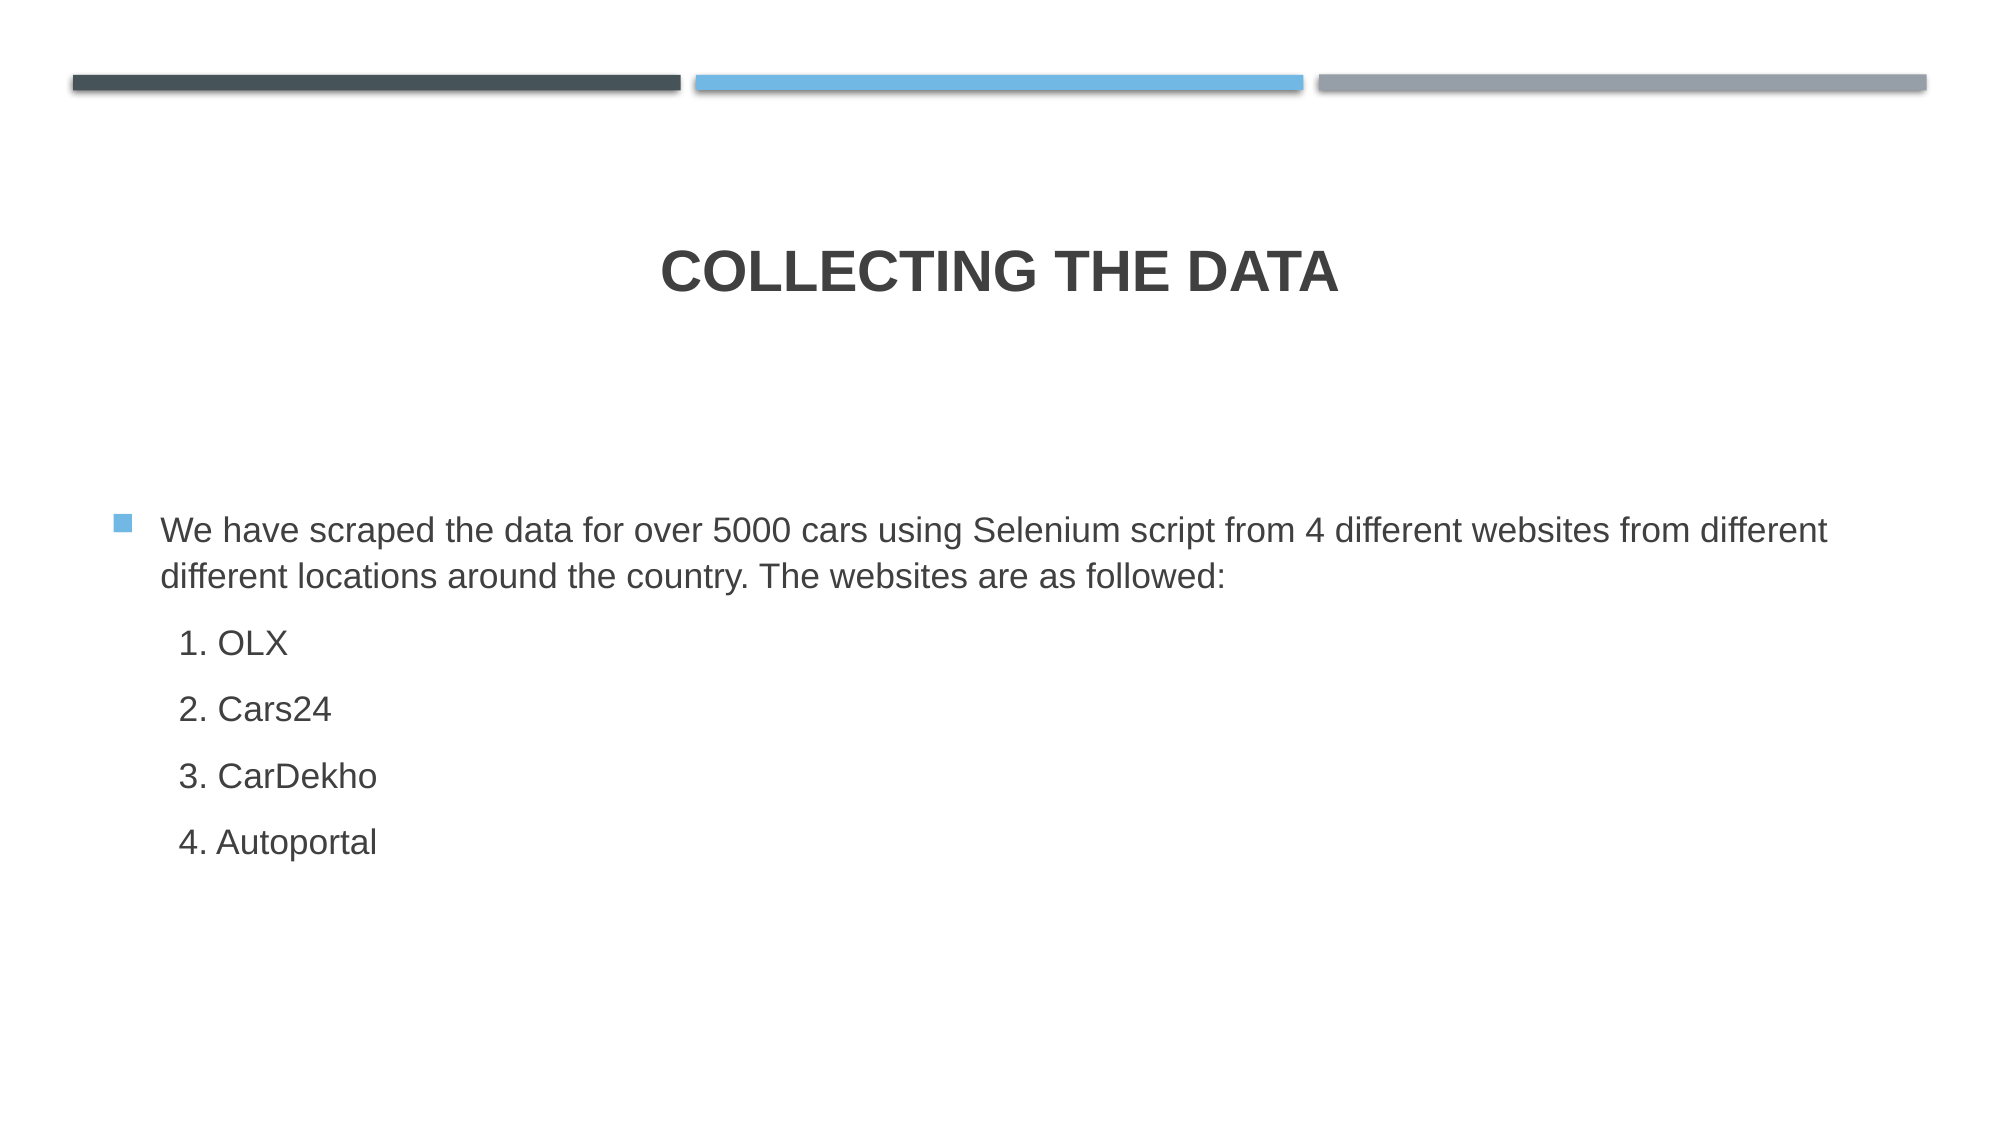

# Collecting the data
We have scraped the data for over 5000 cars using Selenium script from 4 different websites from different different locations around the country. The websites are as followed:
       1. OLX
       2. Cars24
       3. CarDekho
       4. Autoportal